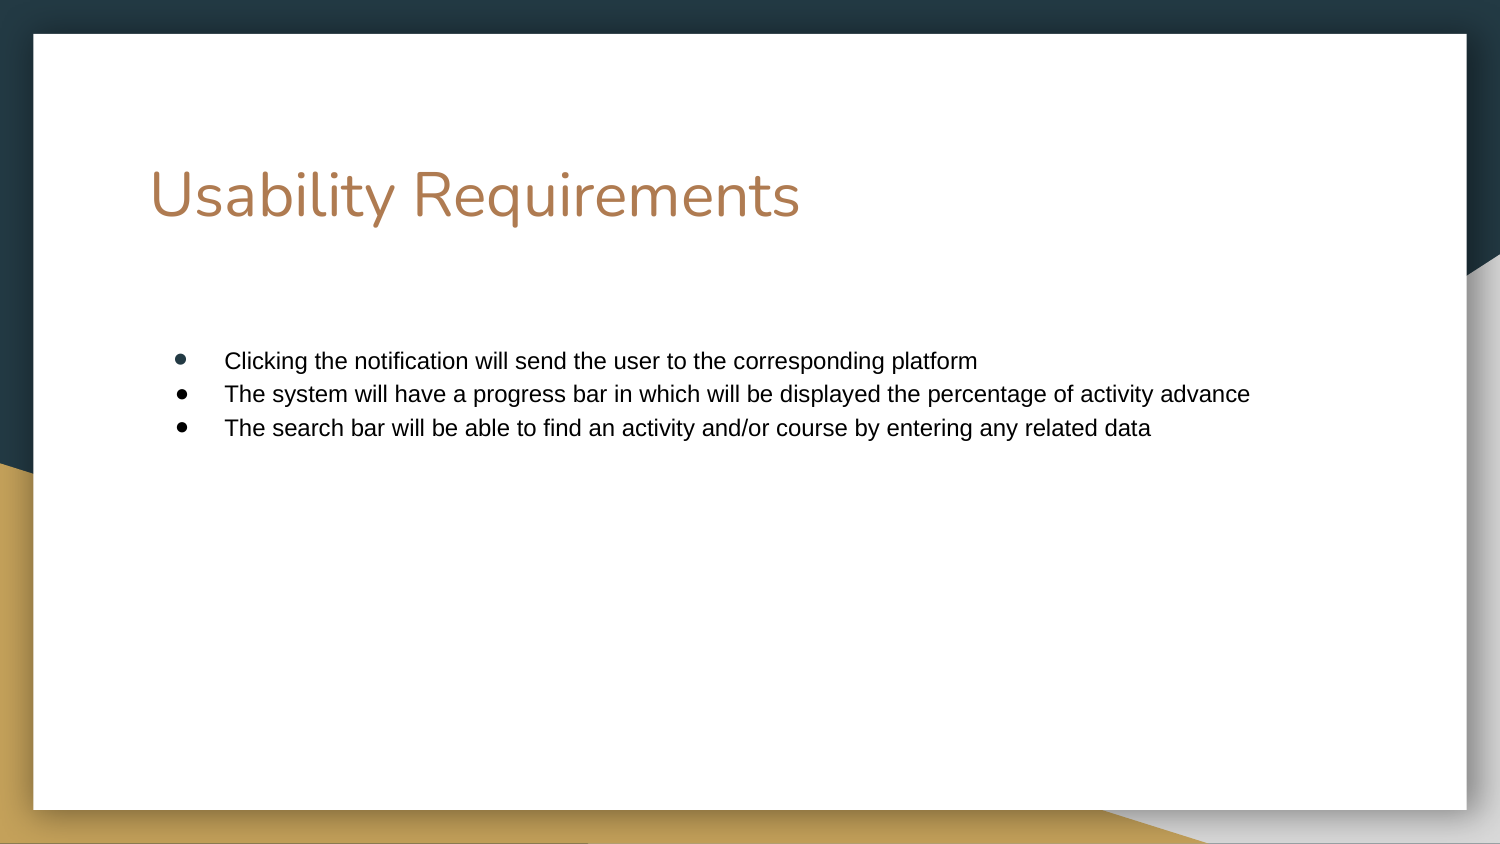

# Usability Requirements
Clicking the notification will send the user to the corresponding platform
The system will have a progress bar in which will be displayed the percentage of activity advance
The search bar will be able to find an activity and/or course by entering any related data